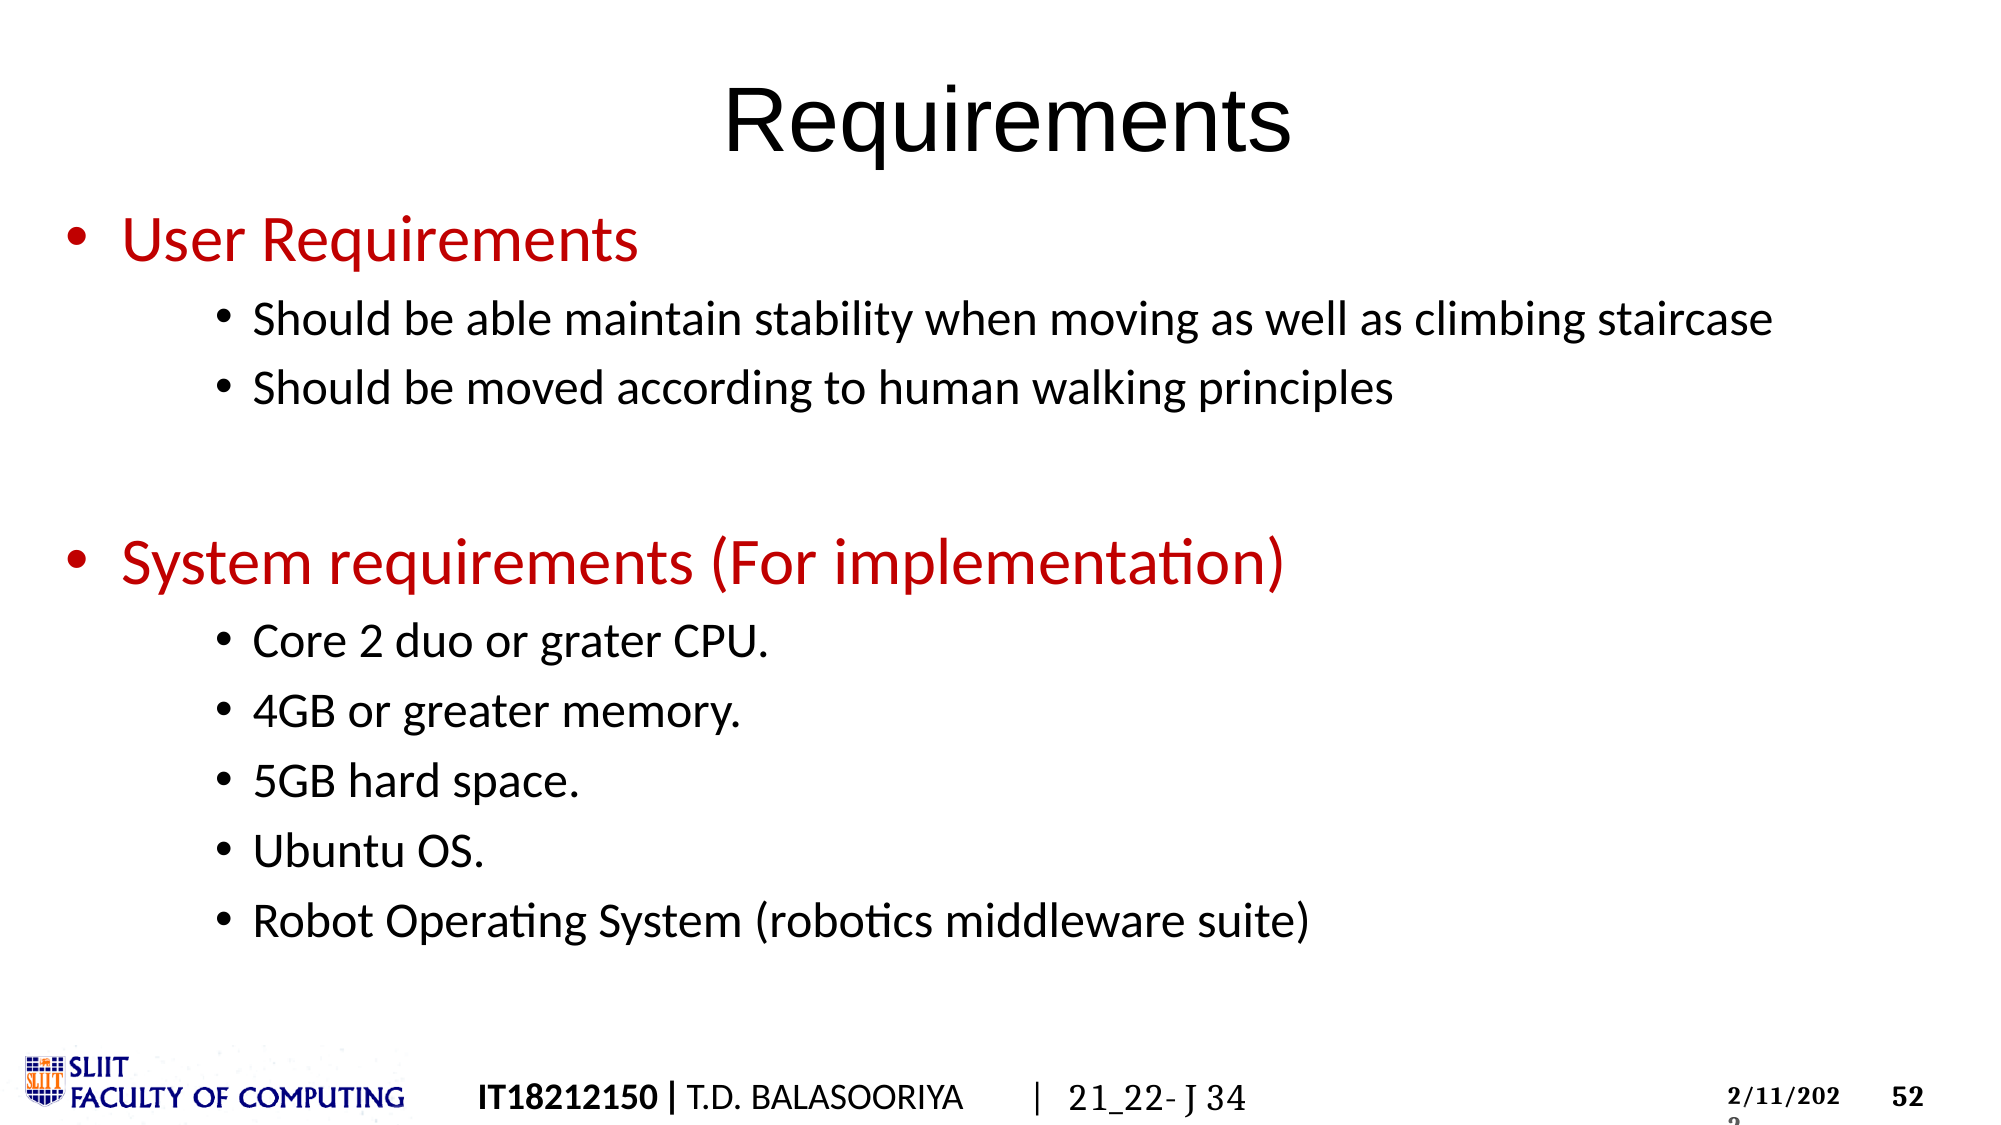

# Requirements
User Requirements
Should be able maintain stability when moving as well as climbing staircase
Should be moved according to human walking principles

System requirements (For implementation)
Core 2 duo or grater CPU.
4GB or greater memory.
5GB hard space.
Ubuntu OS.
Robot Operating System (robotics middleware suite)

IT18212150 | T.D. BALASOORIYA